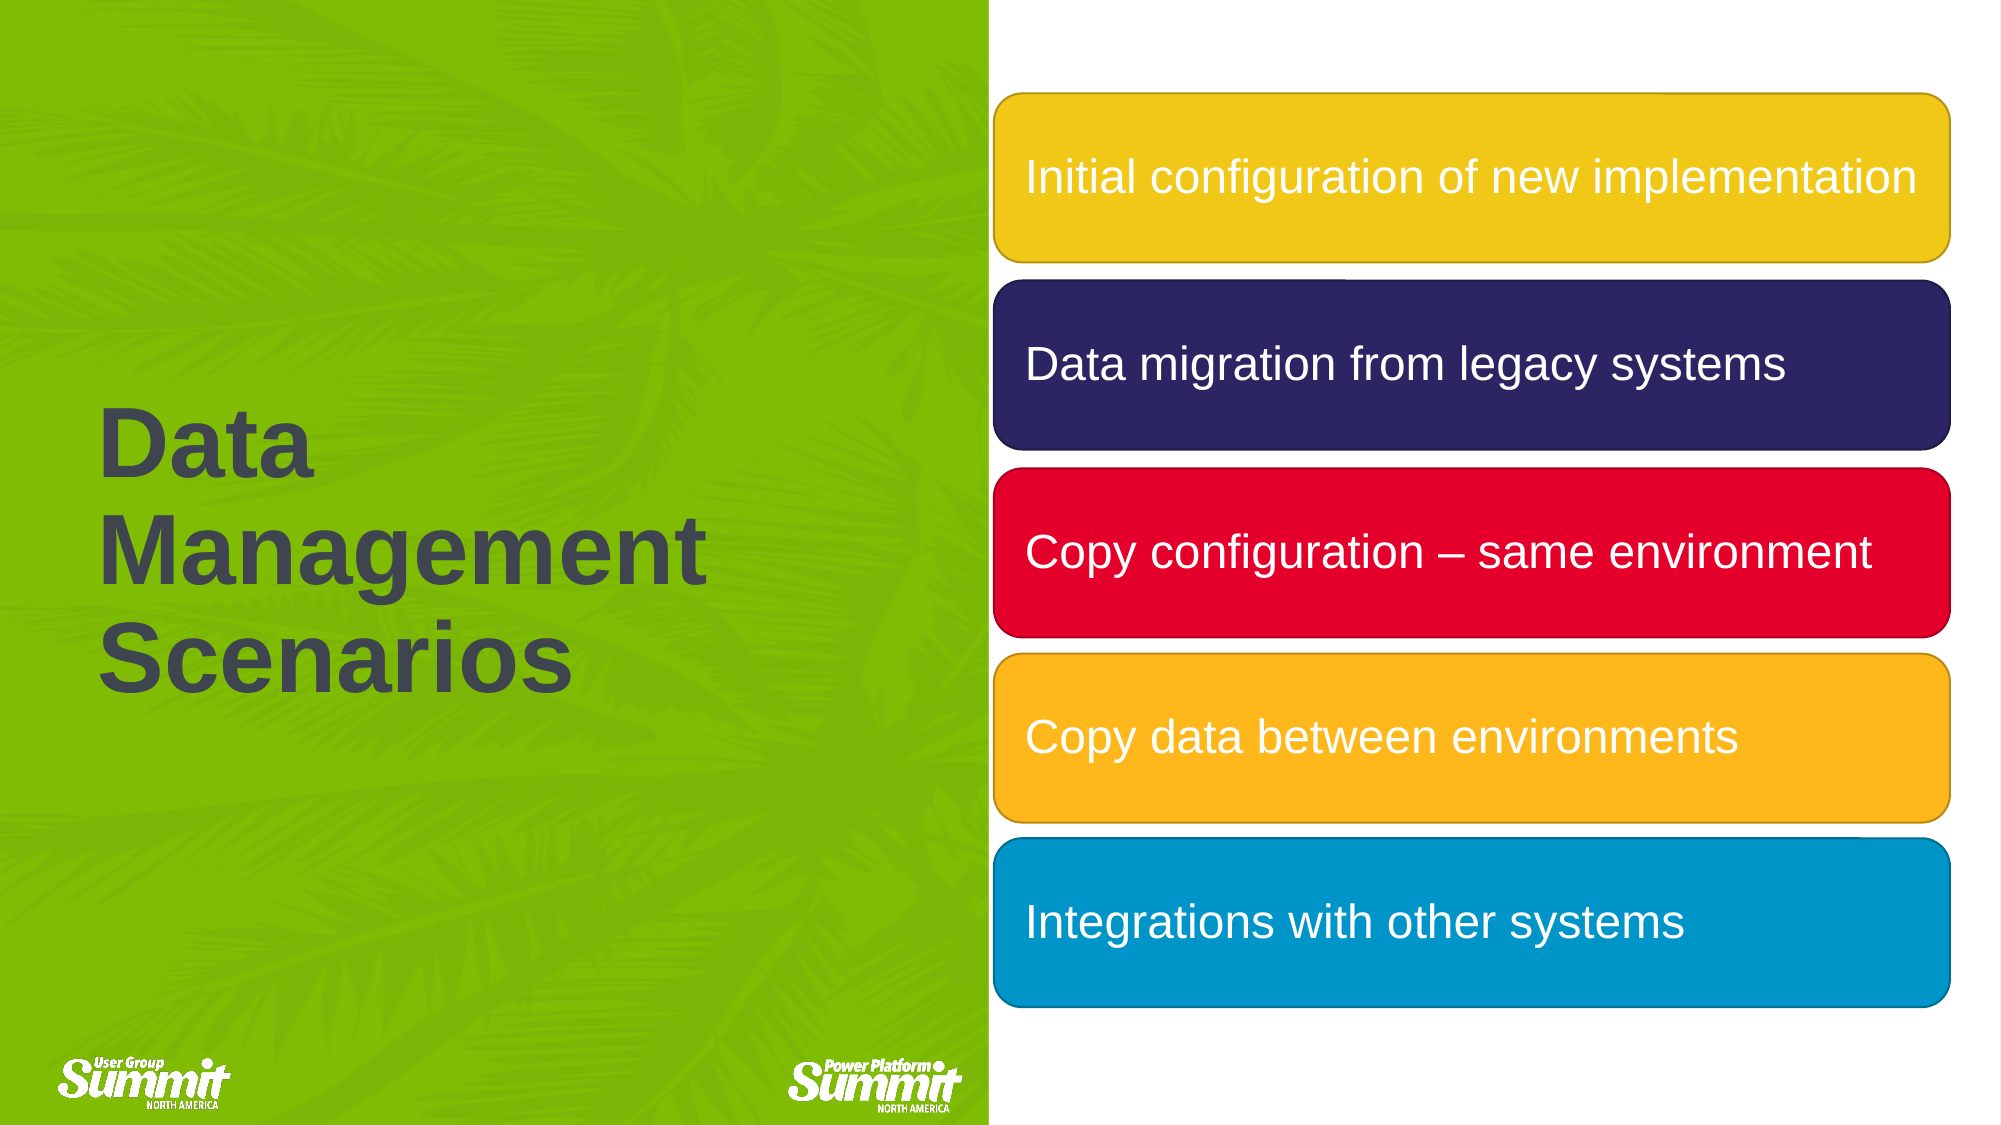

# Data Management Scenarios
Initial configuration of new implementation
Data migration from legacy systems
Copy configuration – same environment
Copy data between environments
Integrations with other systems